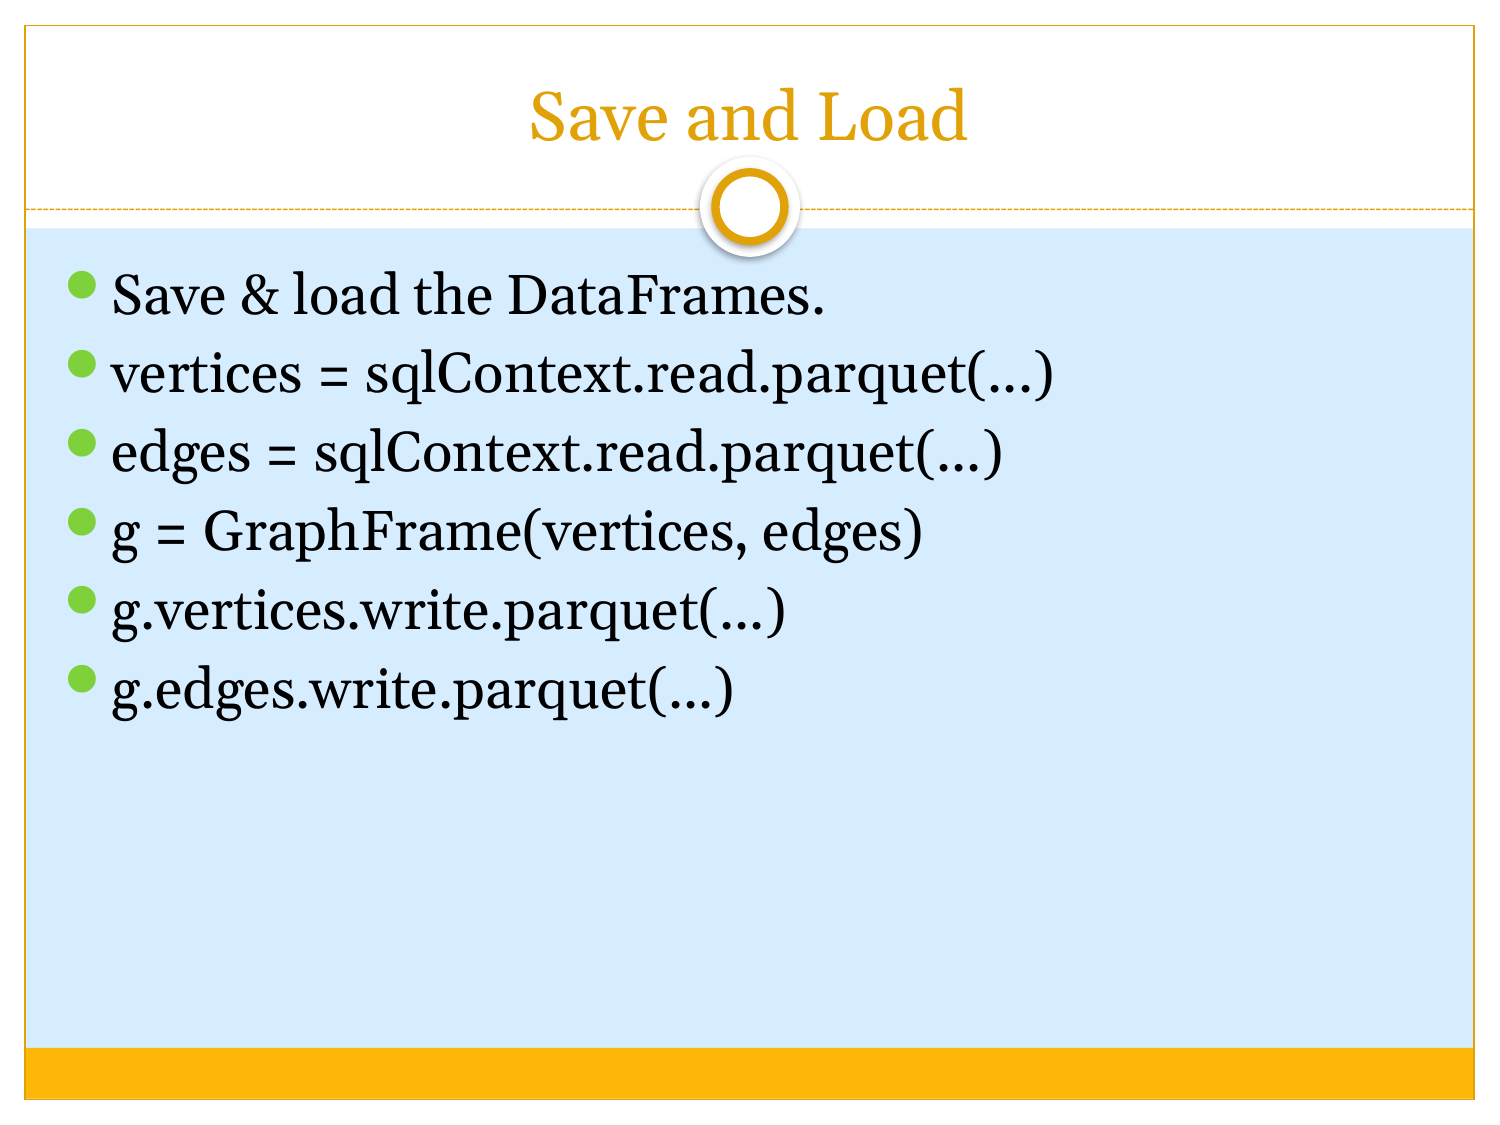

# Save and Load
Save & load the DataFrames.
vertices = sqlContext.read.parquet(...)
edges = sqlContext.read.parquet(...)
g = GraphFrame(vertices, edges)
g.vertices.write.parquet(...)
g.edges.write.parquet(...)